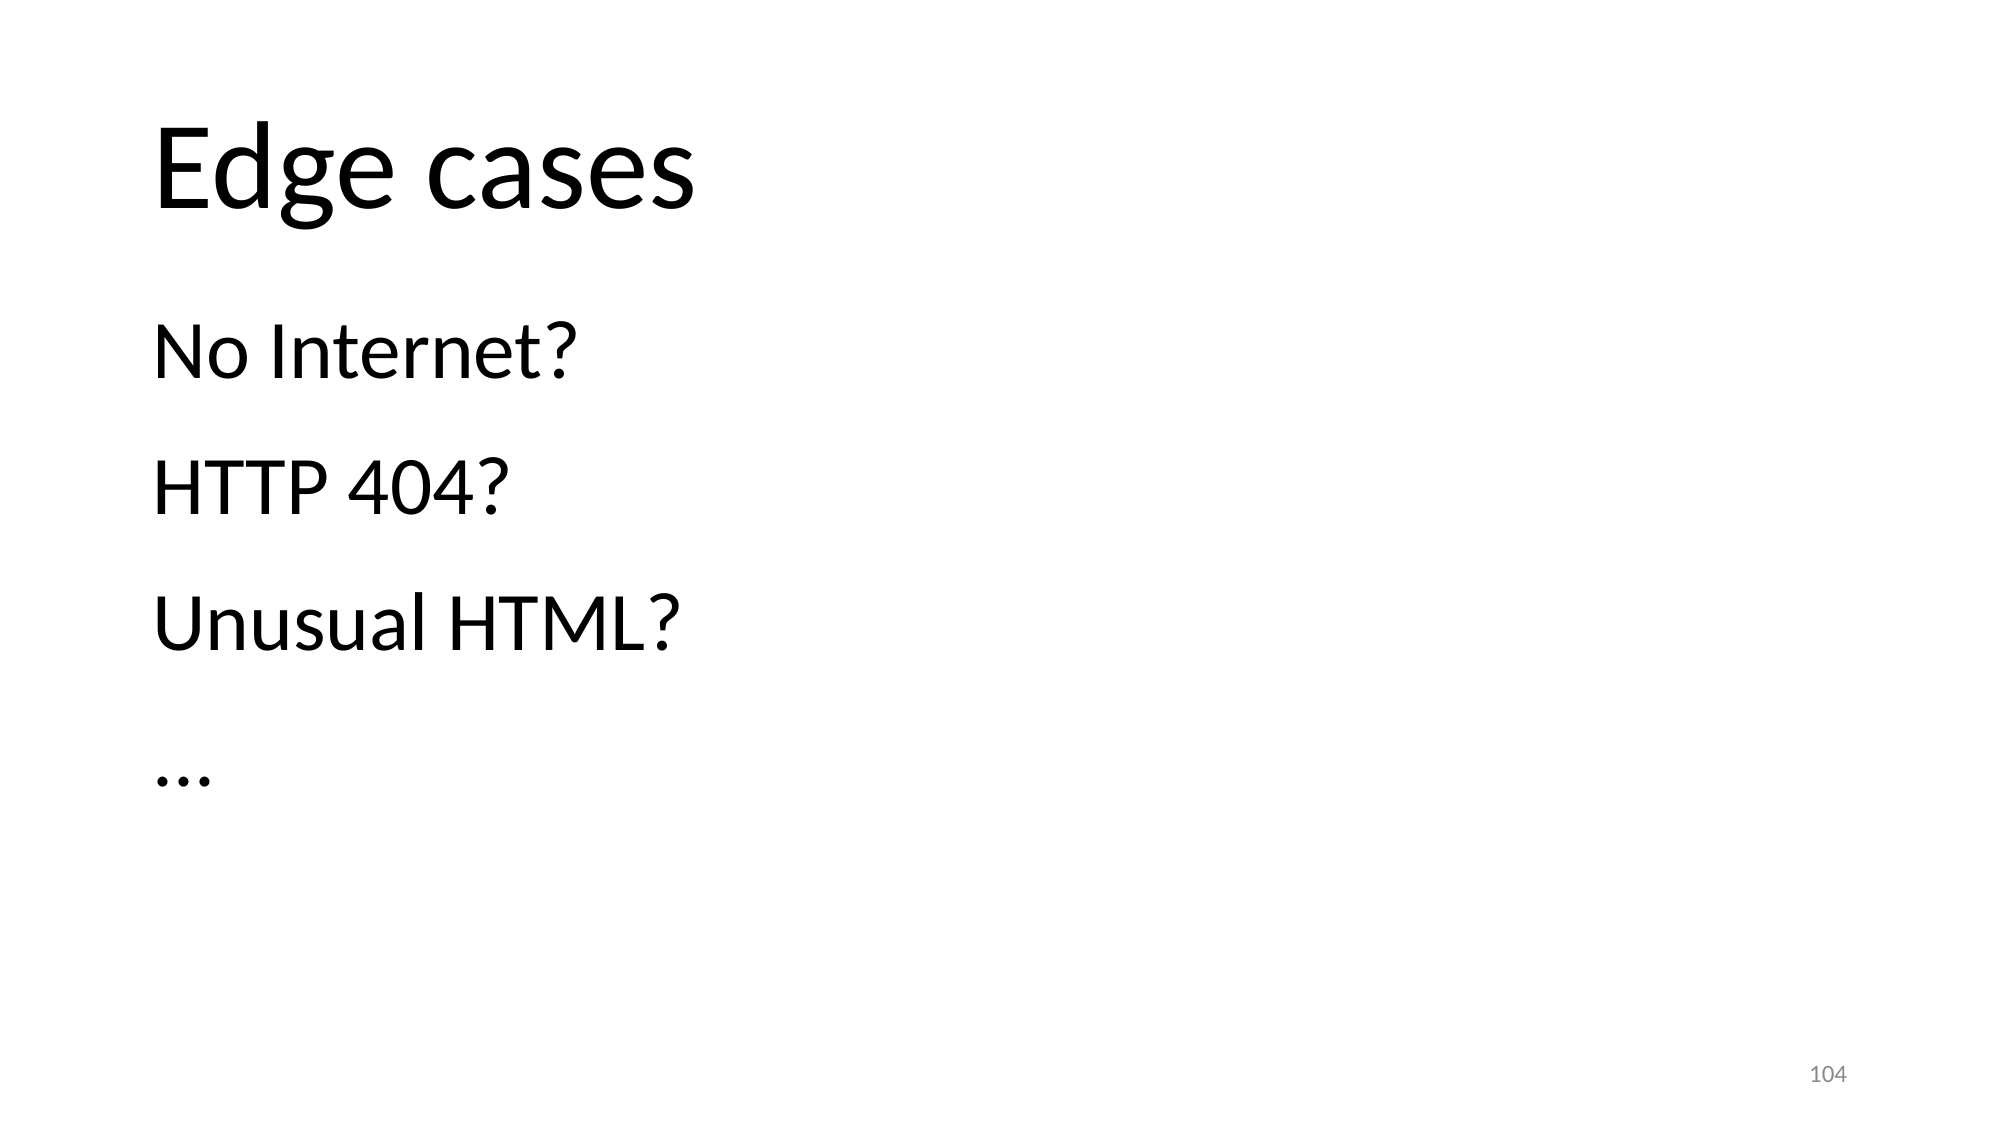

# Edge cases
No Internet?
HTTP 404?
Unusual HTML?
...
104